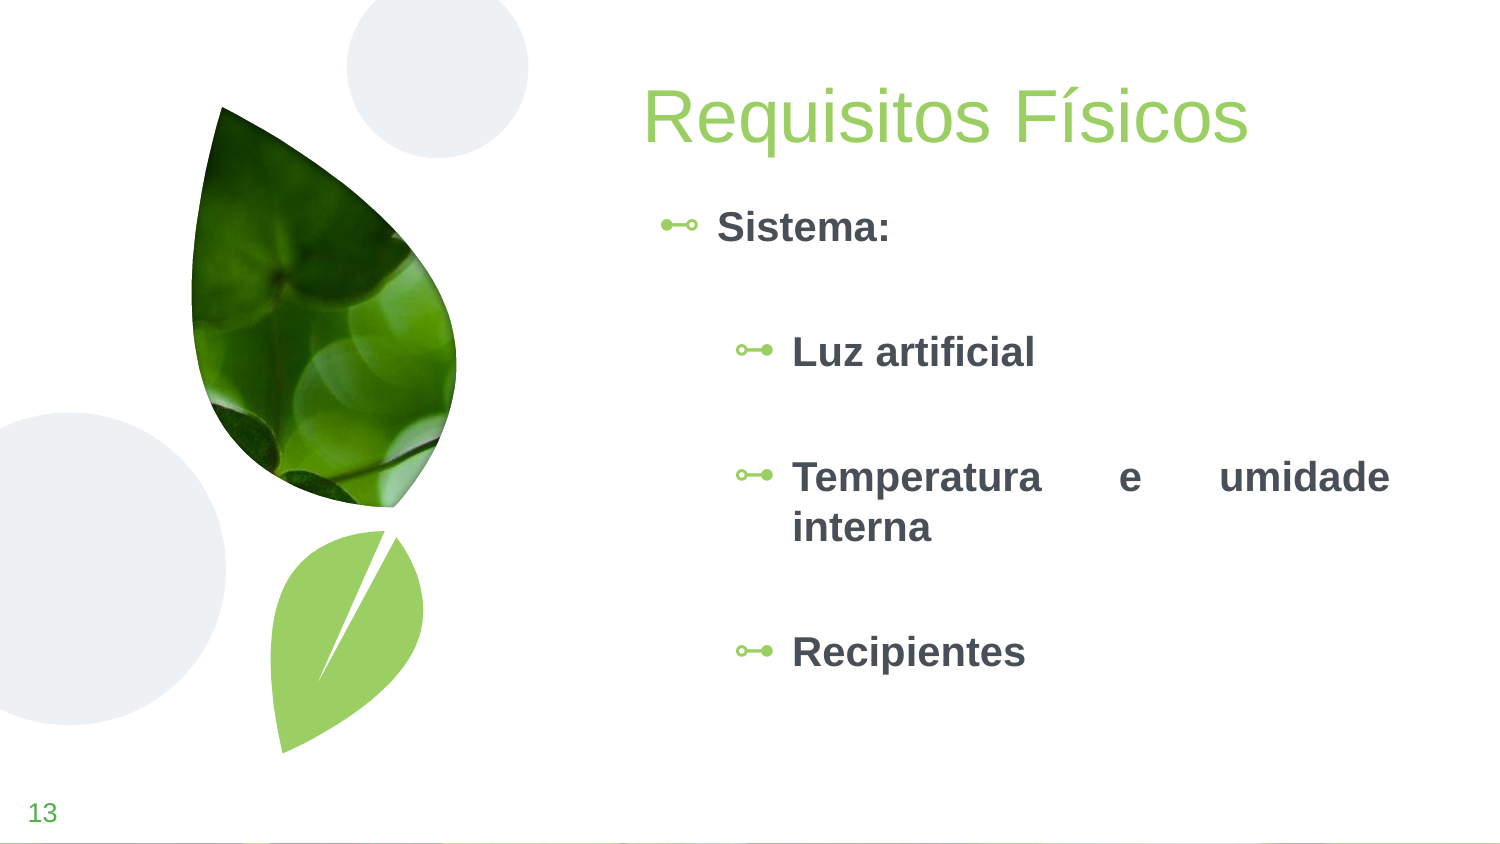

Requisitos Físicos

Sistema:

Luz artificial

Temperatura e umidade interna

Recipientes

13